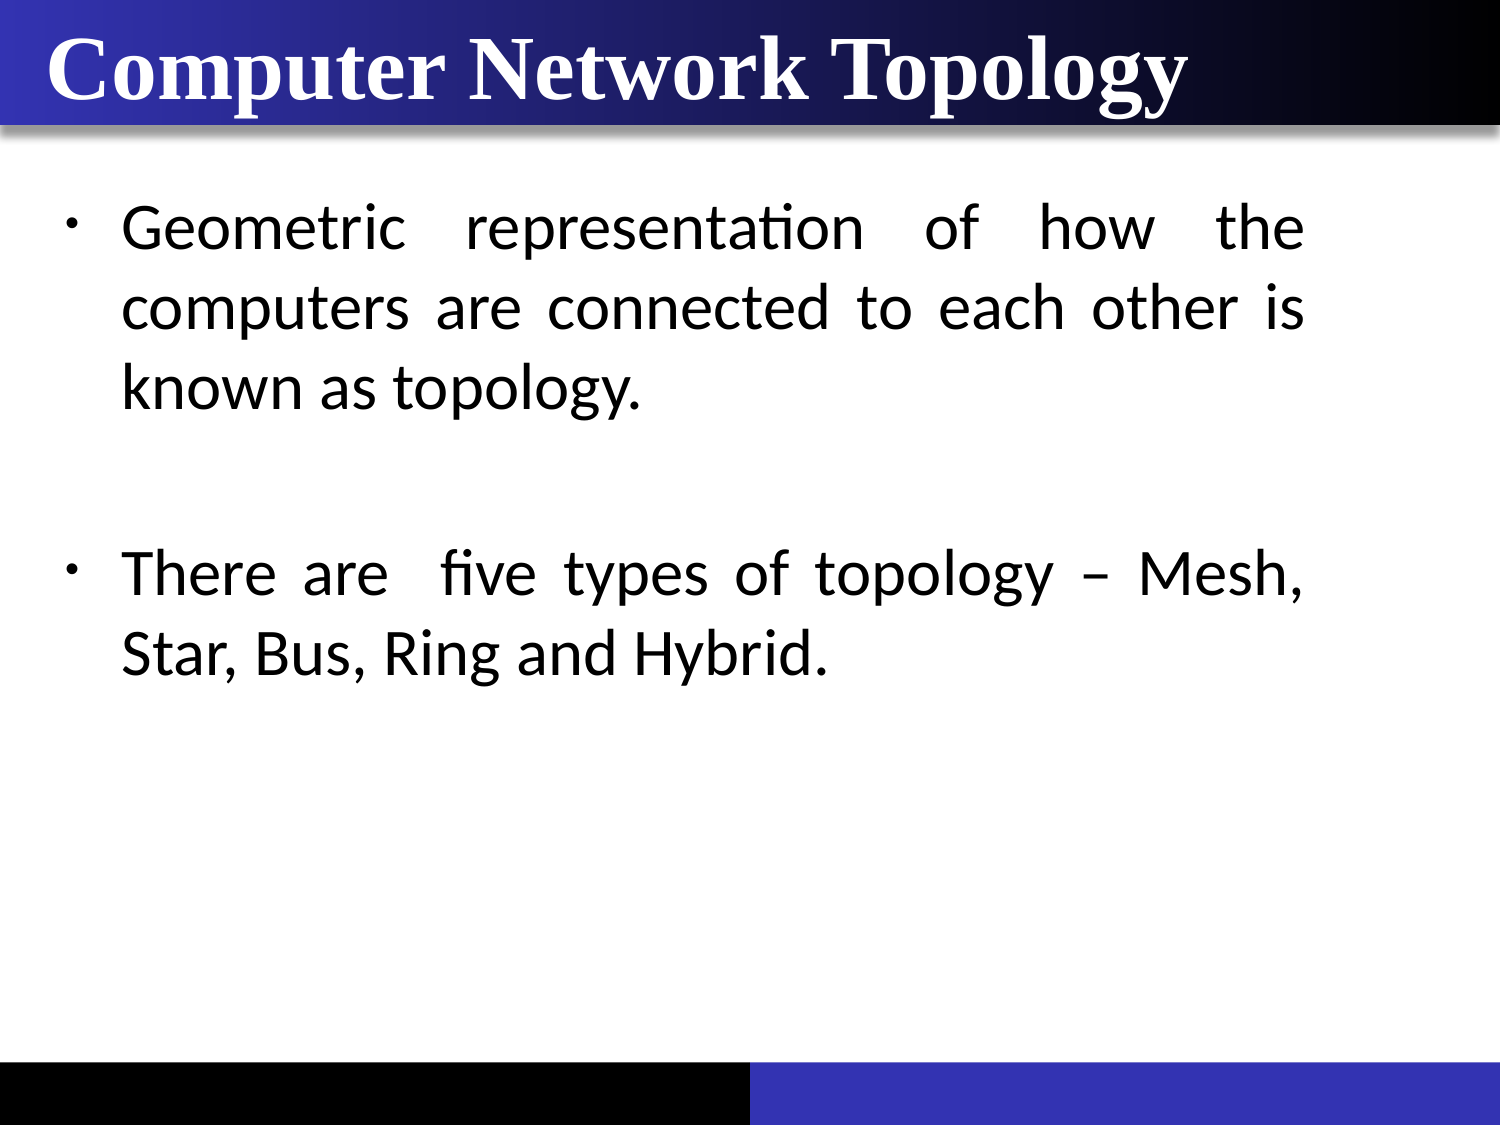

# Computer Network Topology
Geometric representation of how the computers are connected to each other is known as topology.

There are  five types of topology – Mesh, Star, Bus, Ring and Hybrid.